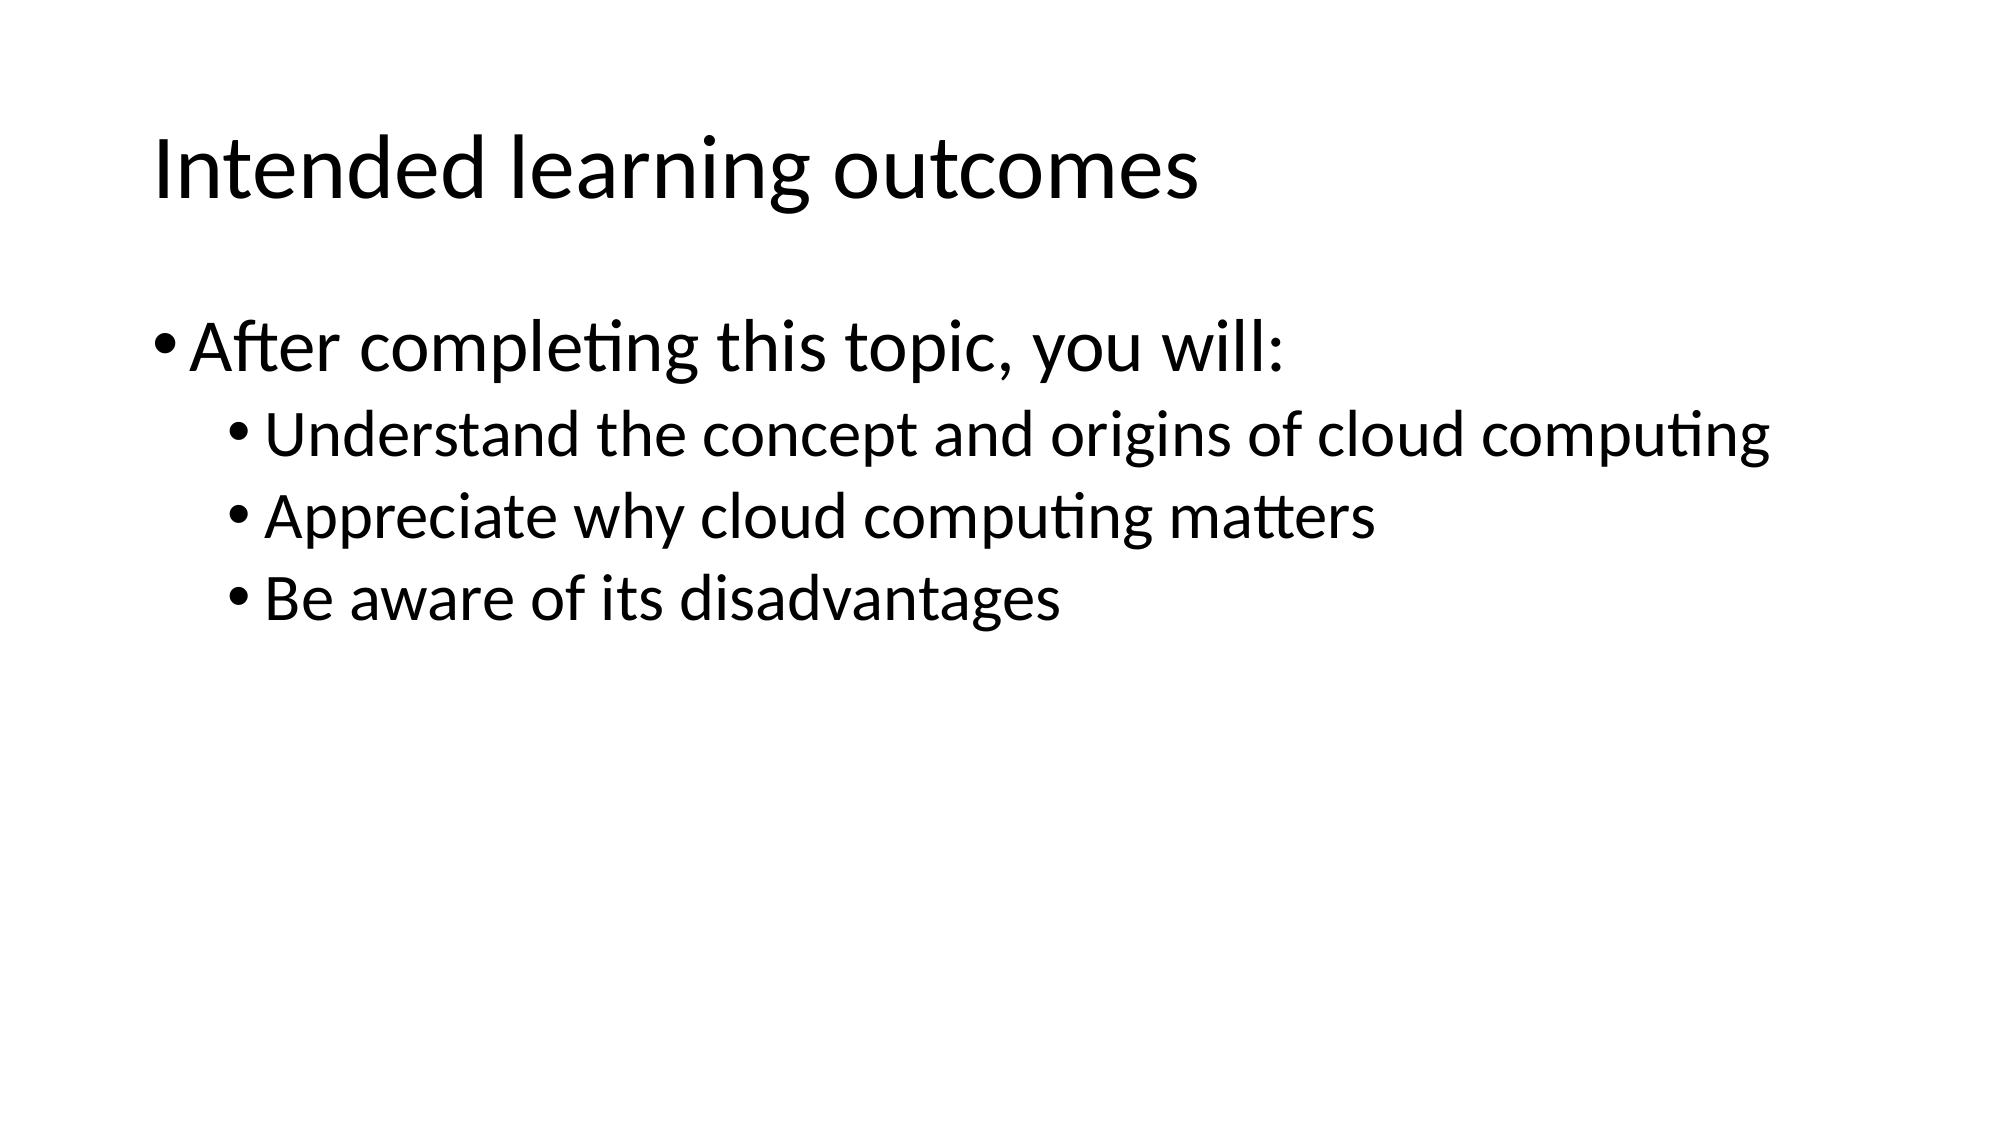

# Intended learning outcomes
After completing this topic, you will:
Understand the concept and origins of cloud computing
Appreciate why cloud computing matters
Be aware of its disadvantages